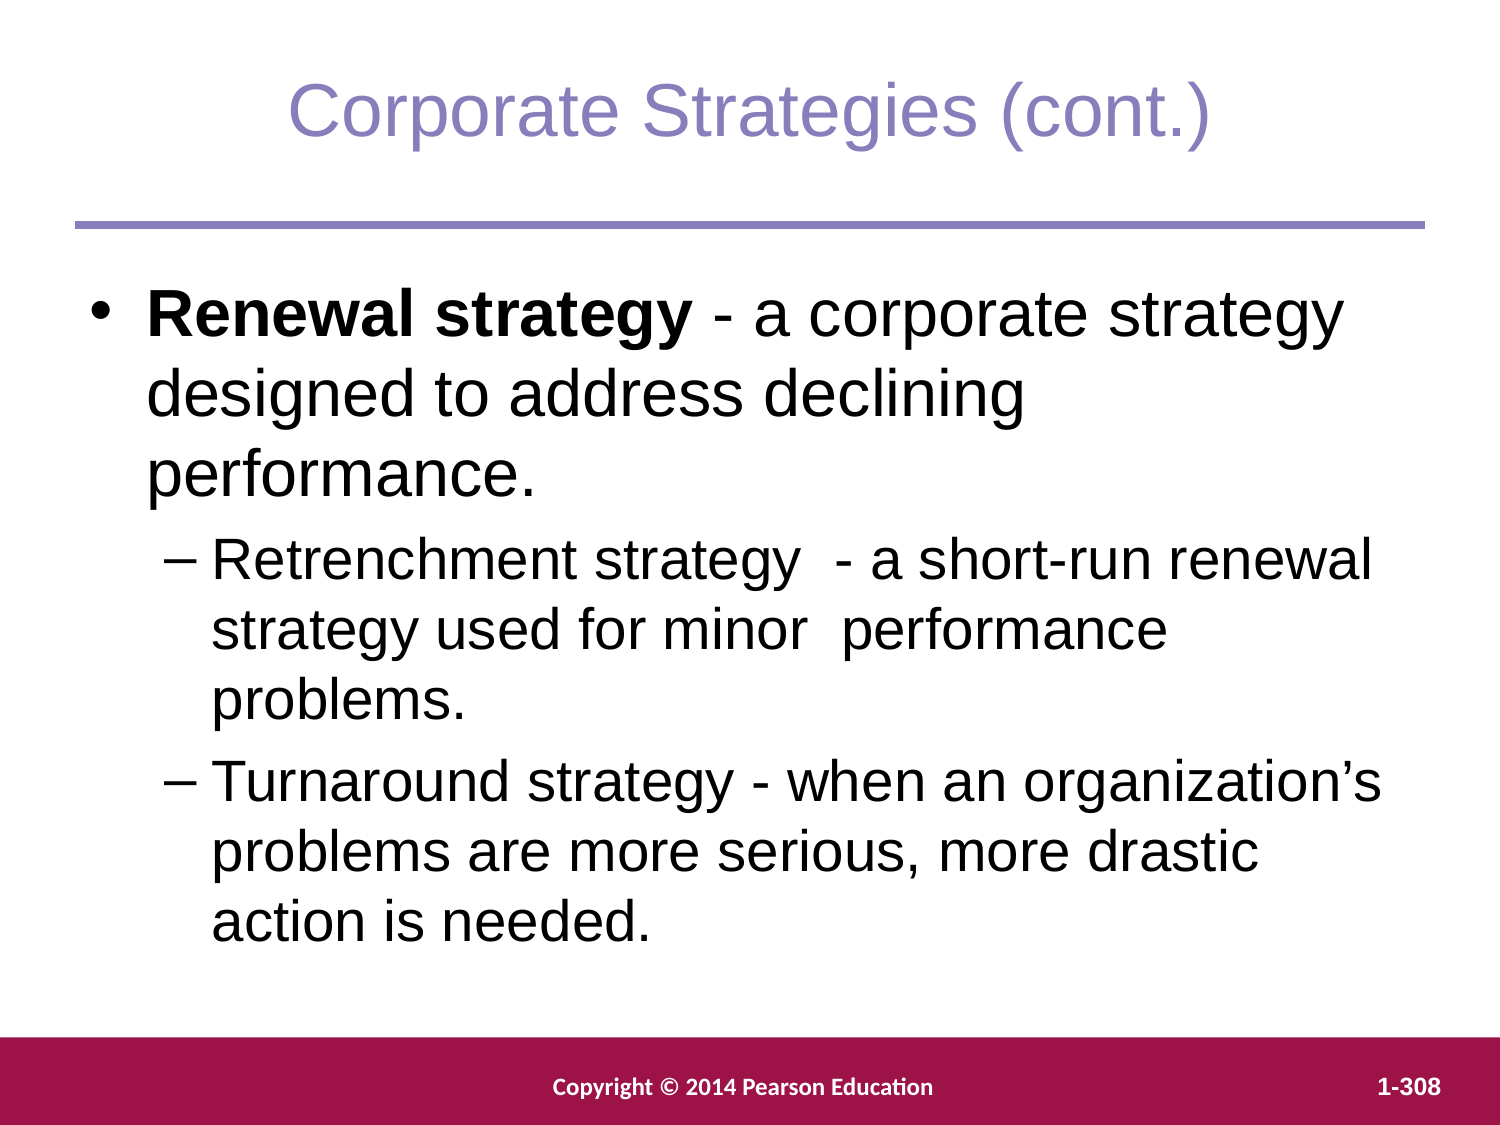

Corporate Strategies (cont.)
Renewal strategy - a corporate strategy designed to address declining performance.
Retrenchment strategy  - a short-run renewal strategy used for minor  performance problems.
Turnaround strategy - when an organization’s problems are more serious, more drastic action is needed.